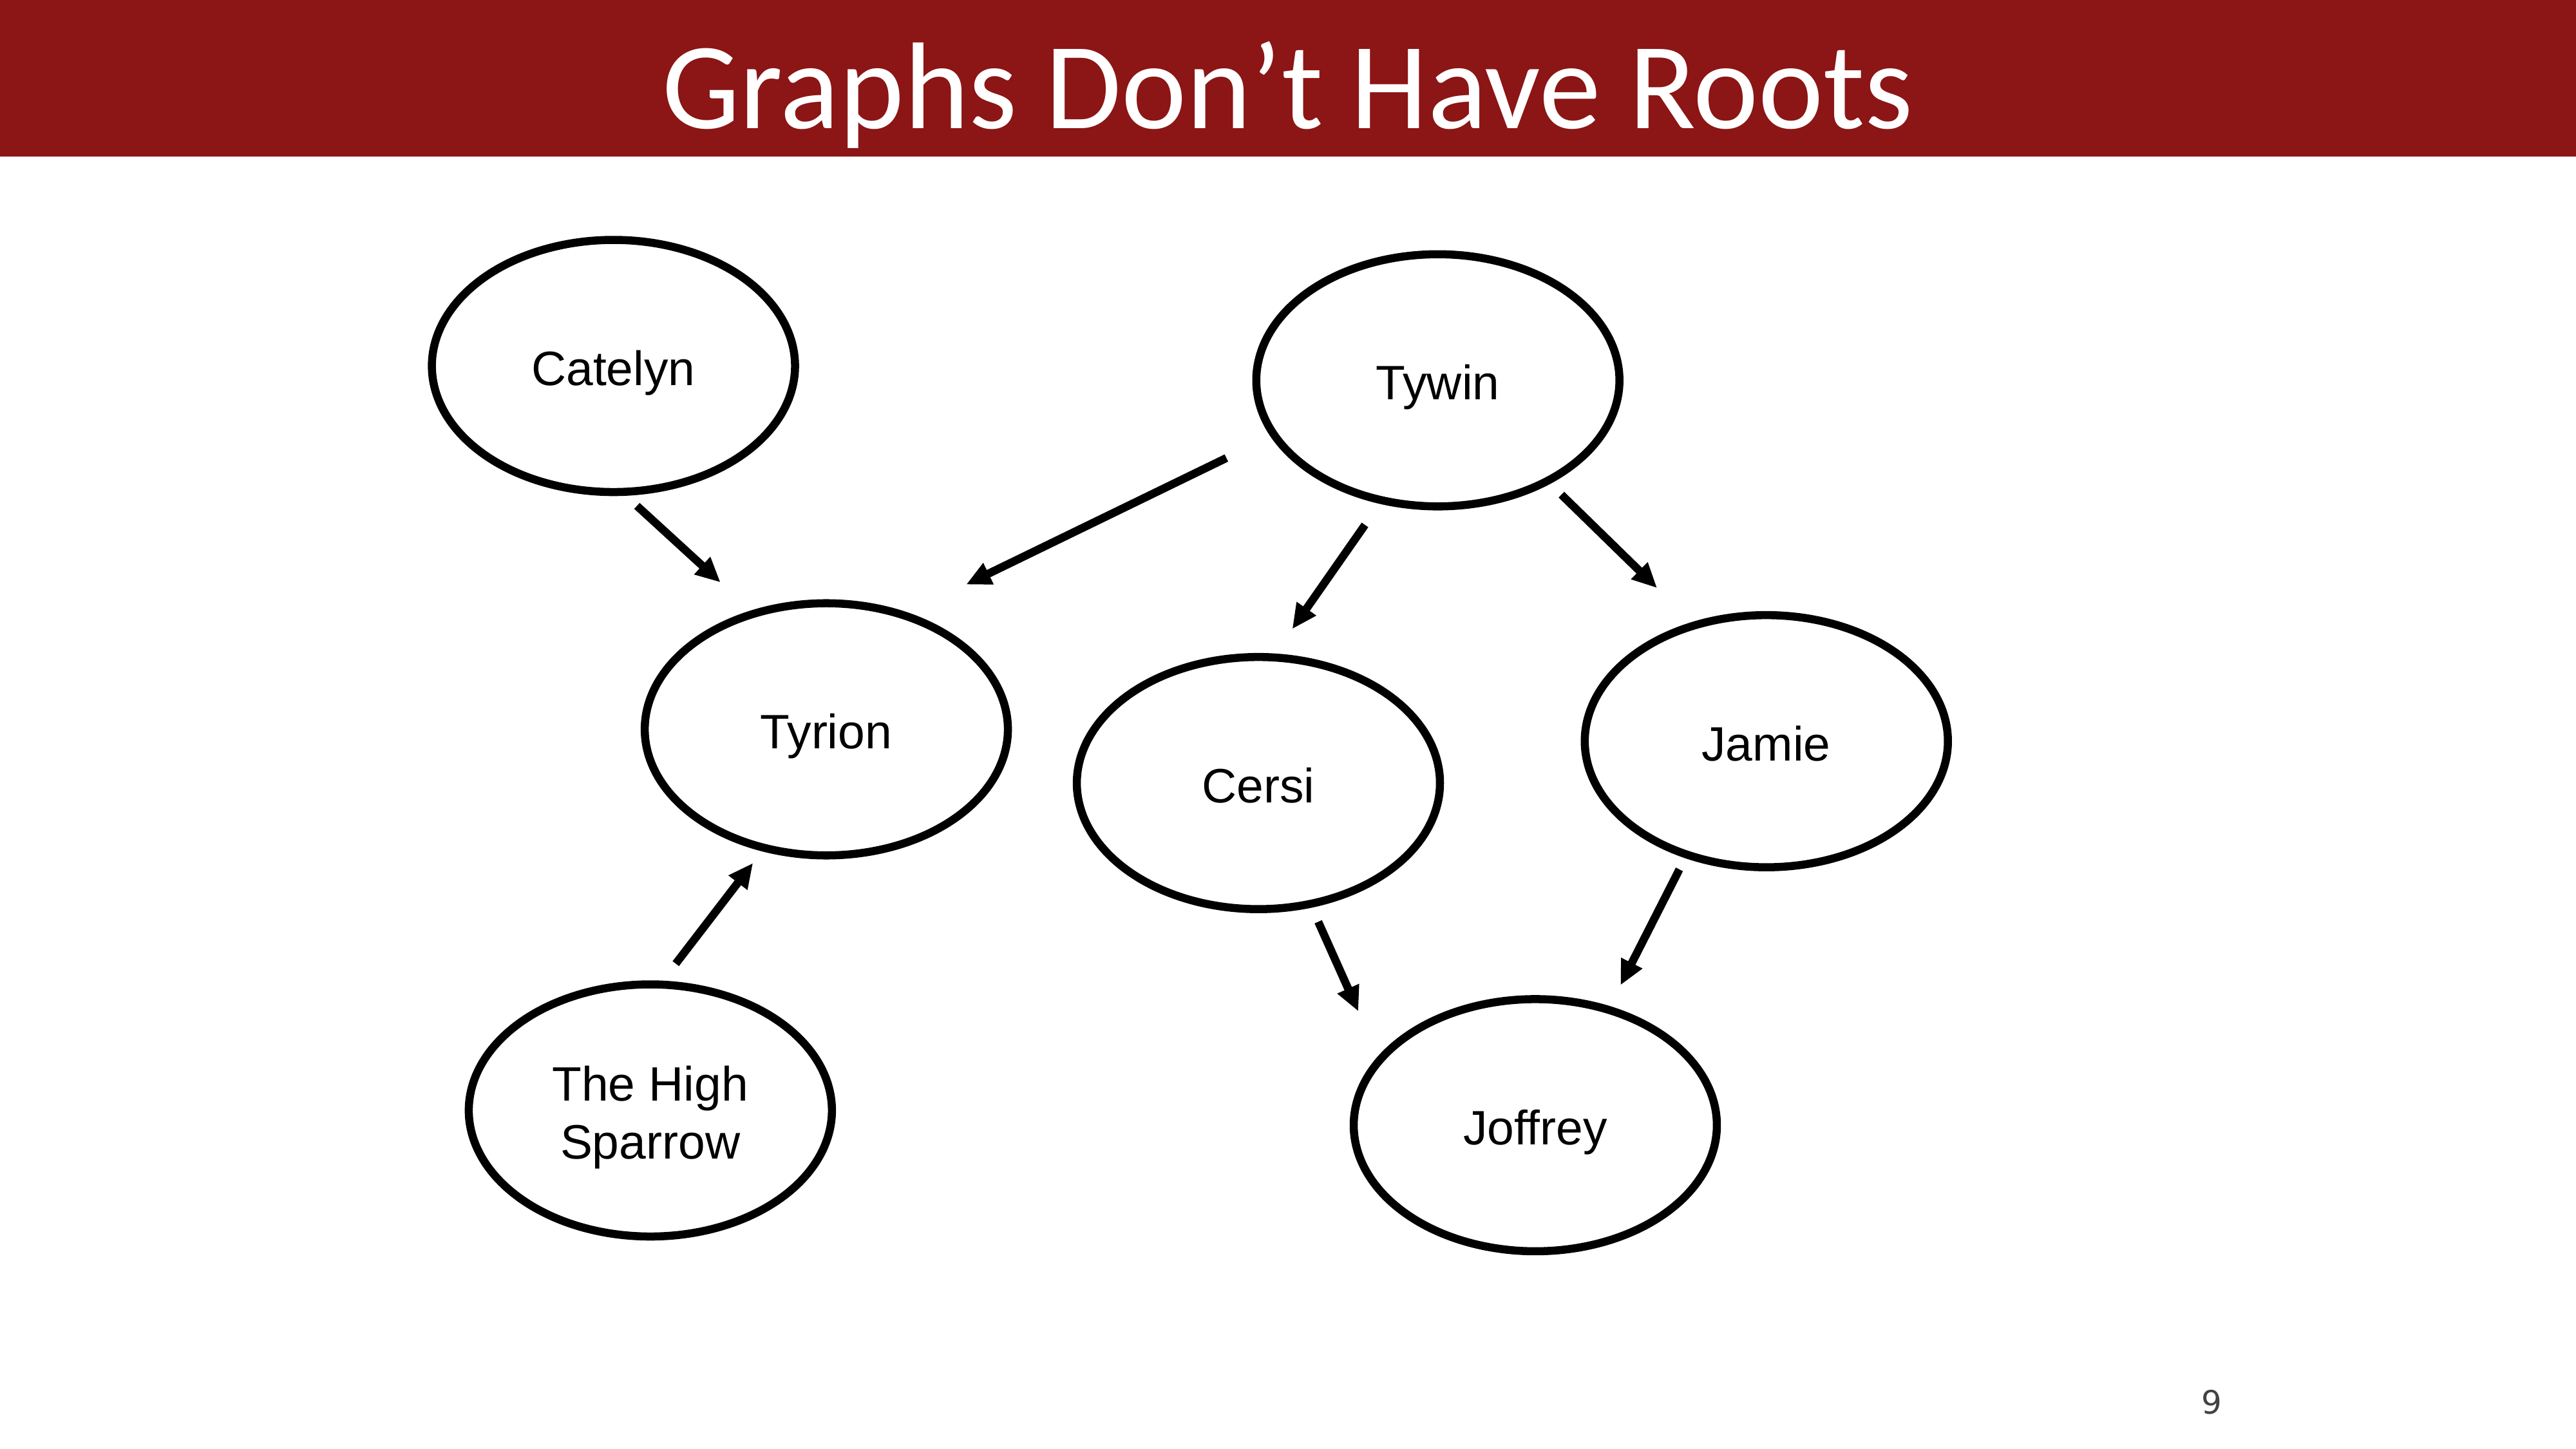

Graphs Don’t Have Roots

Catelyn

Tywin

Tyrion

Jamie

Cersi

The High Sparrow

Joffrey
9